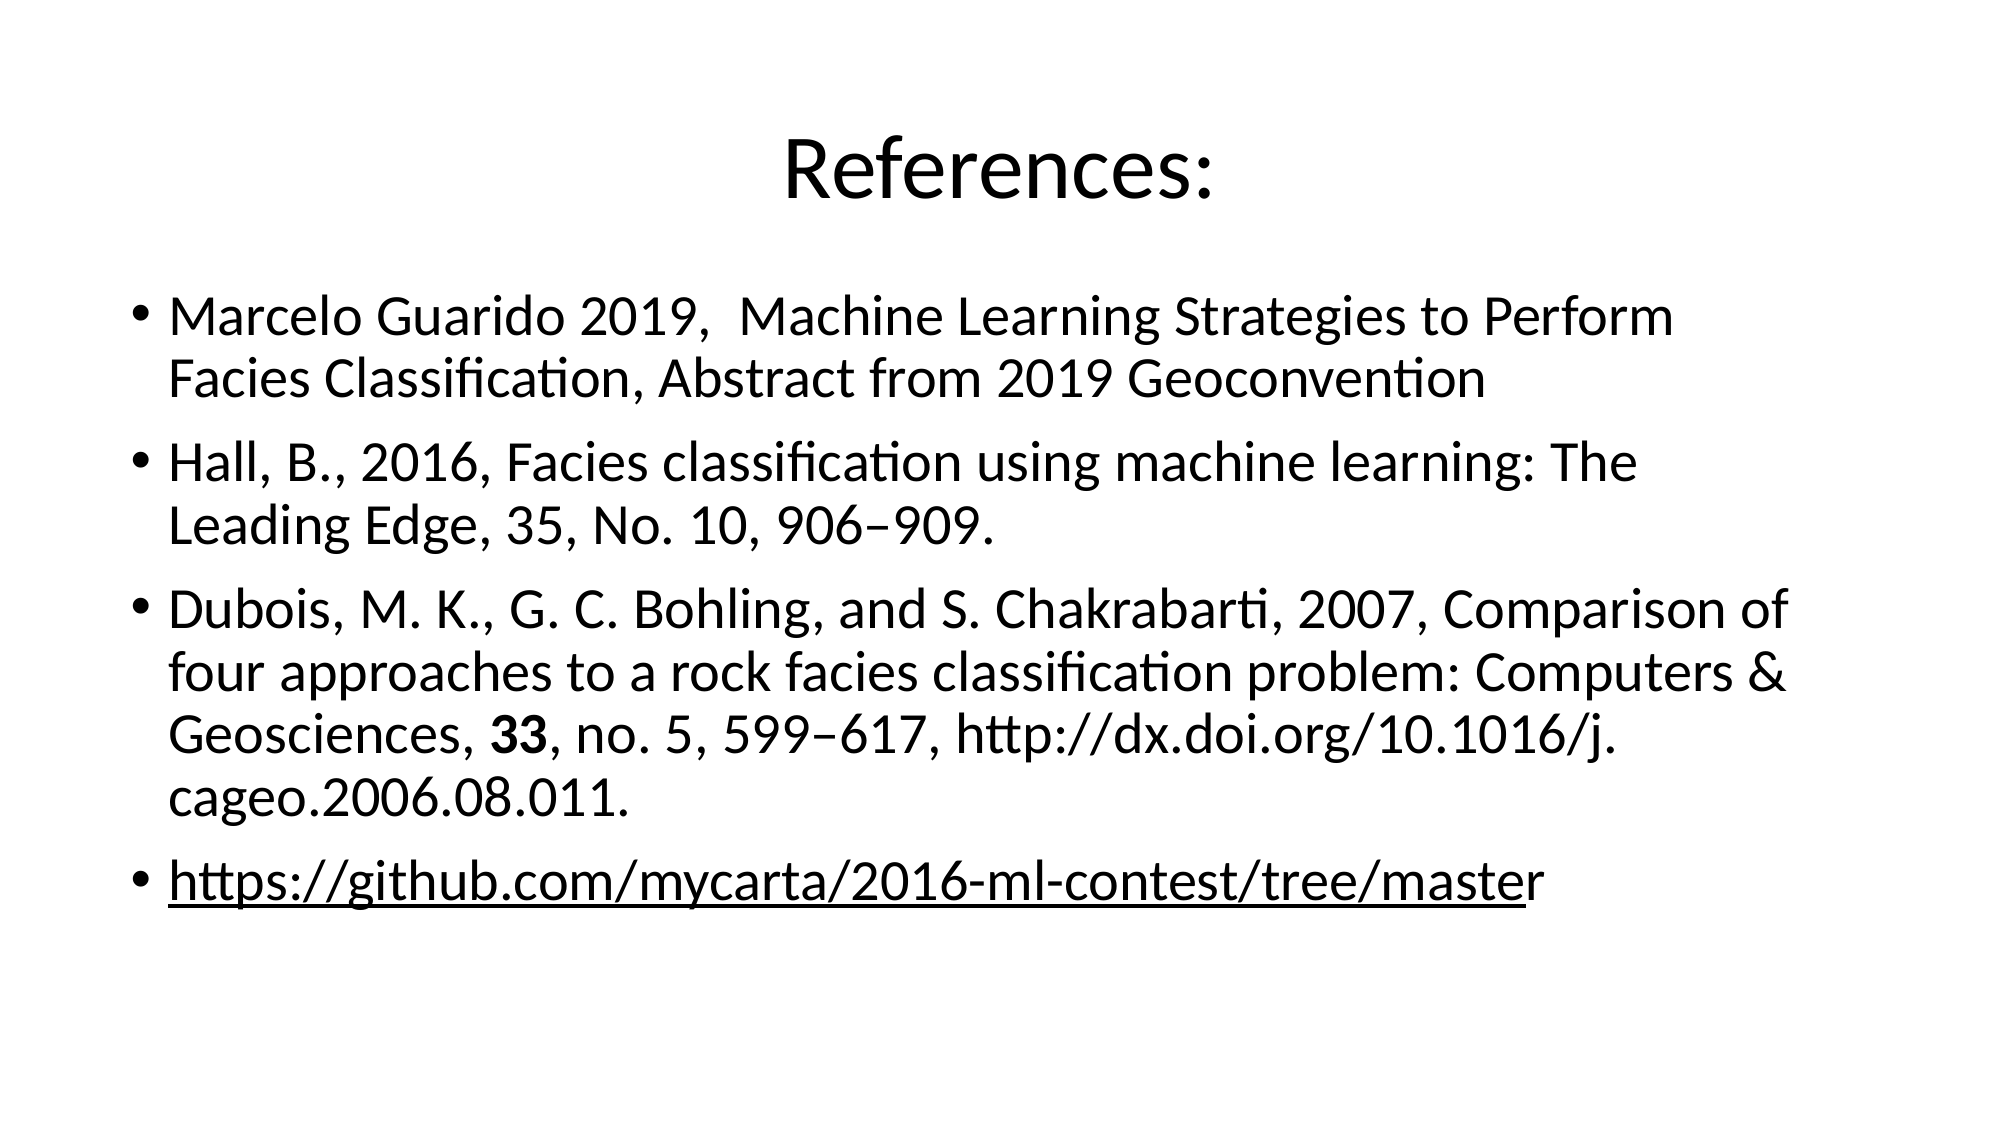

# References:
Marcelo Guarido 2019,  Machine Learning Strategies to Perform Facies Classification, Abstract from 2019 Geoconvention
Hall, B., 2016, Facies classification using machine learning: The Leading Edge, 35, No. 10, 906–909.
Dubois, M. K., G. C. Bohling, and S. Chakrabarti, 2007, Comparison of four approaches to a rock facies classification problem: Computers & Geosciences, 33, no. 5, 599–617, http://dx.doi.org/10.1016/j. cageo.2006.08.011.
https://github.com/mycarta/2016-ml-contest/tree/master